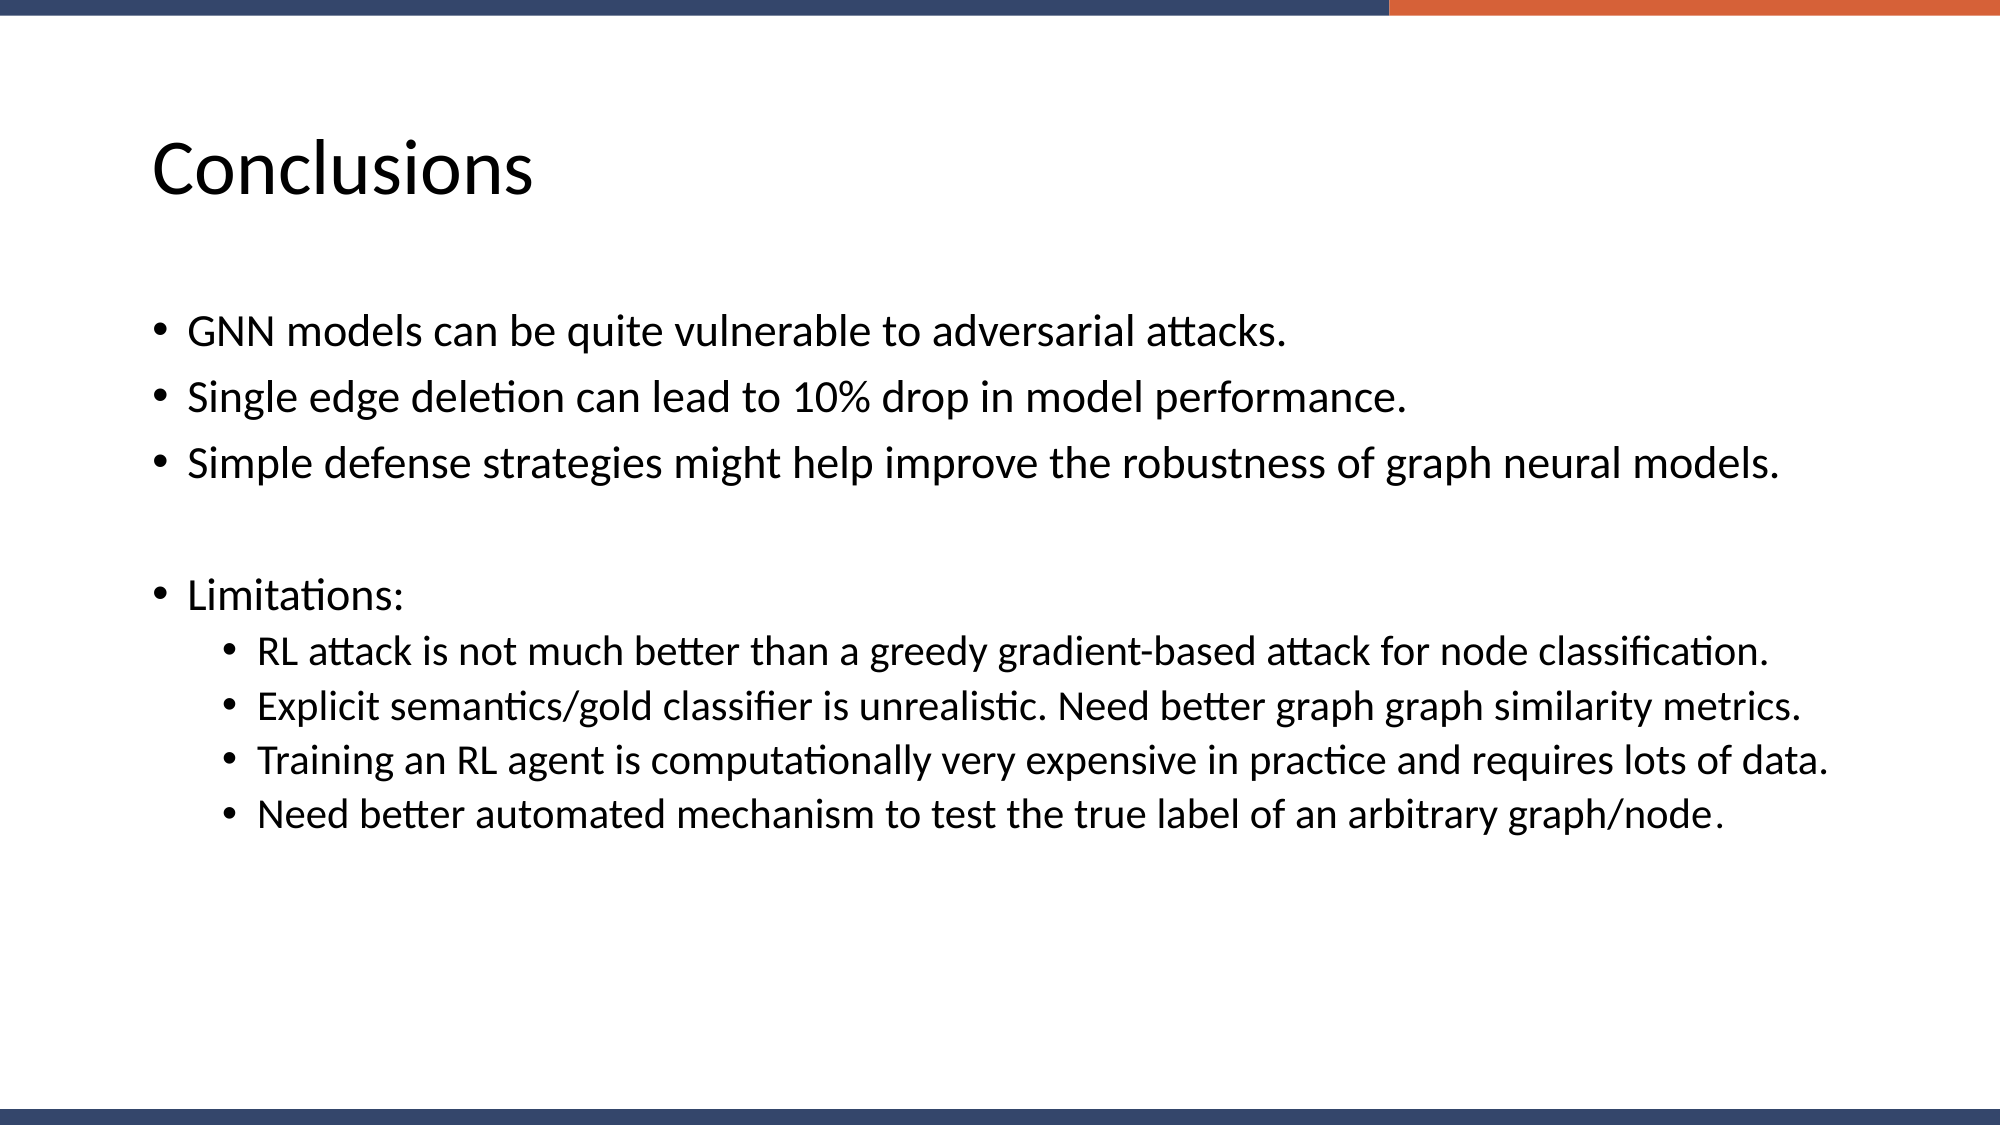

# Conclusions
GNN models can be quite vulnerable to adversarial attacks.
Single edge deletion can lead to 10% drop in model performance.
Simple defense strategies might help improve the robustness of graph neural models.

Limitations:
RL attack is not much better than a greedy gradient-based attack for node classification.
Explicit semantics/gold classifier is unrealistic. Need better graph graph similarity metrics.
Training an RL agent is computationally very expensive in practice and requires lots of data.
Need better automated mechanism to test the true label of an arbitrary graph/node.